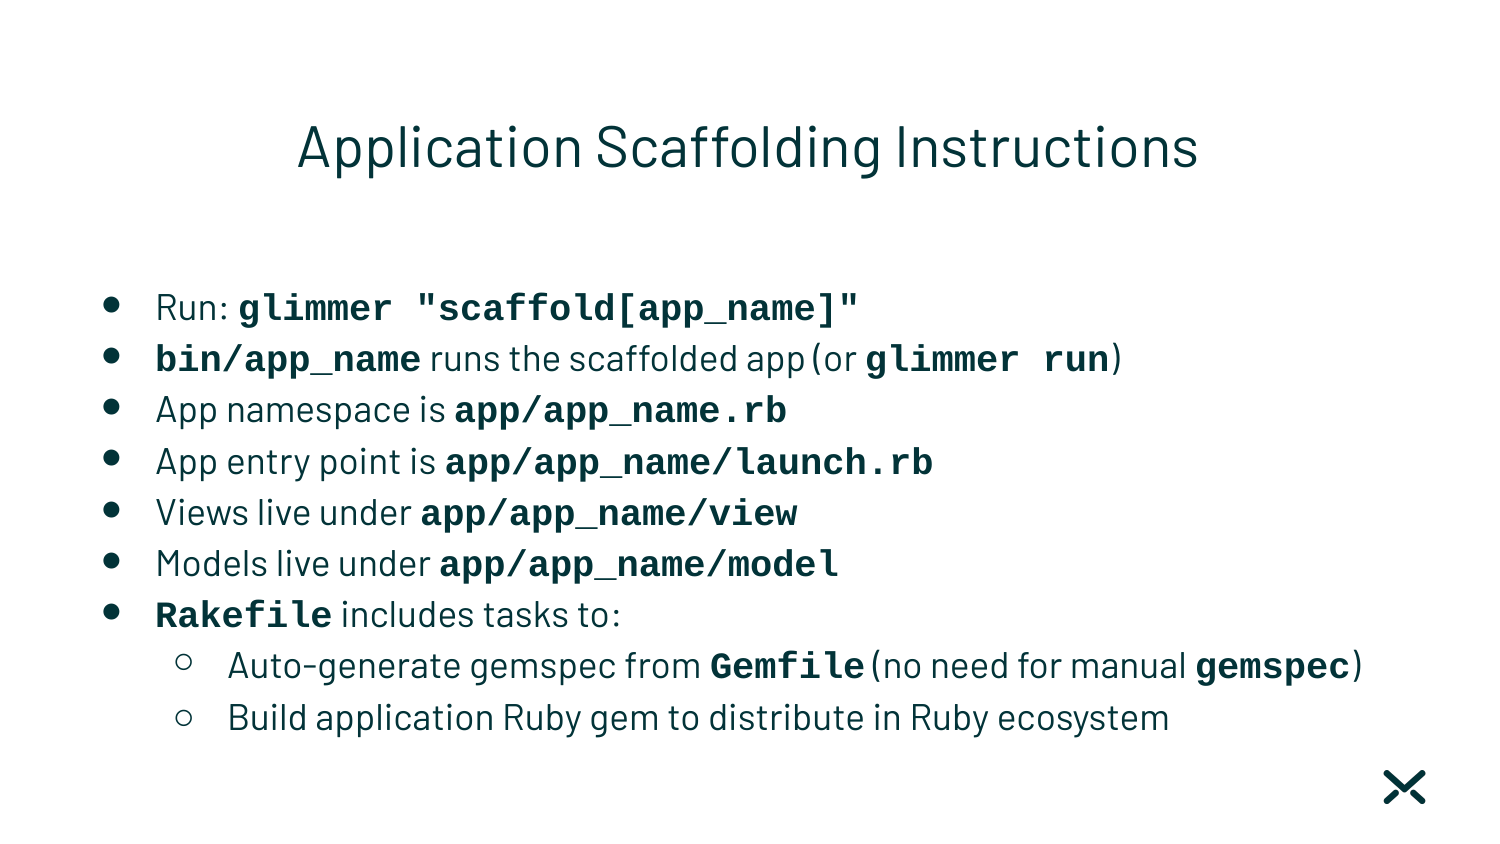

# Application Scaffolding Instructions
Run: glimmer "scaffold[app_name]"
bin/app_name runs the scaffolded app (or glimmer run)
App namespace is app/app_name.rb
App entry point is app/app_name/launch.rb
Views live under app/app_name/view
Models live under app/app_name/model
Rakefile includes tasks to:
Auto-generate gemspec from Gemfile (no need for manual gemspec)
Build application Ruby gem to distribute in Ruby ecosystem